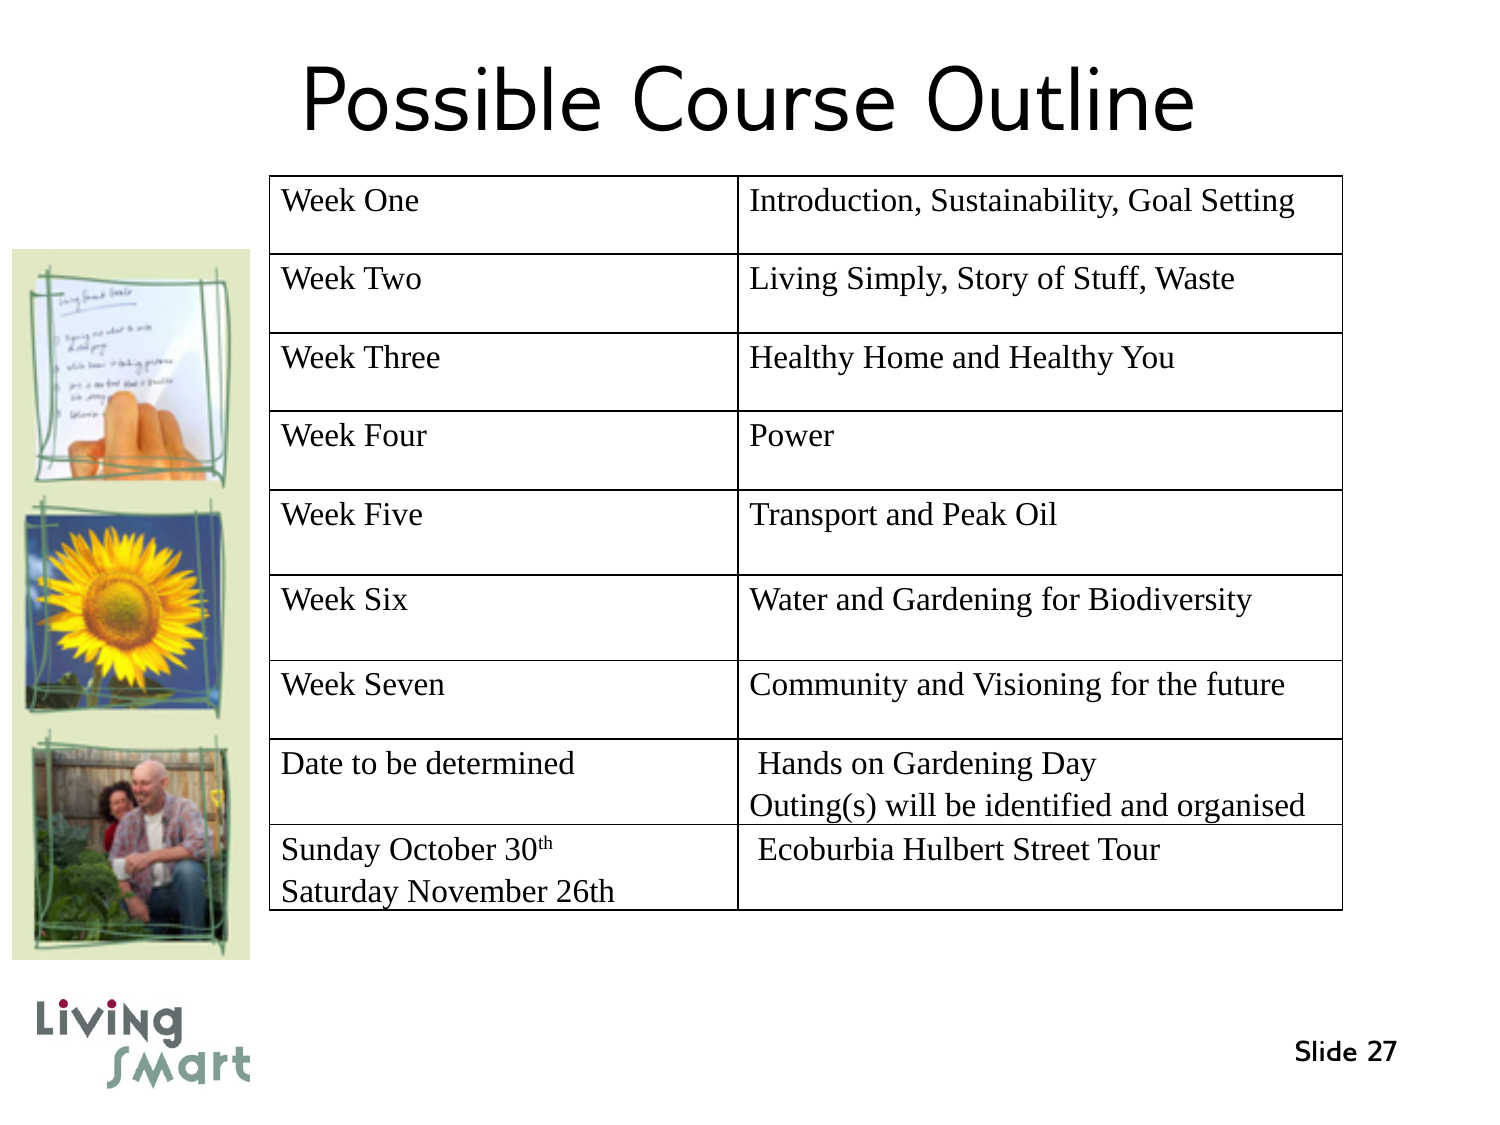

# Possible Course Outline
| Week One | Introduction, Sustainability, Goal Setting |
| --- | --- |
| Week Two | Living Simply, Story of Stuff, Waste |
| Week Three | Healthy Home and Healthy You |
| Week Four | Power |
| Week Five | Transport and Peak Oil |
| Week Six | Water and Gardening for Biodiversity |
| Week Seven | Community and Visioning for the future |
| Date to be determined | Hands on Gardening Day Outing(s) will be identified and organised |
| Sunday October 30th Saturday November 26th | Ecoburbia Hulbert Street Tour |
Slide 27